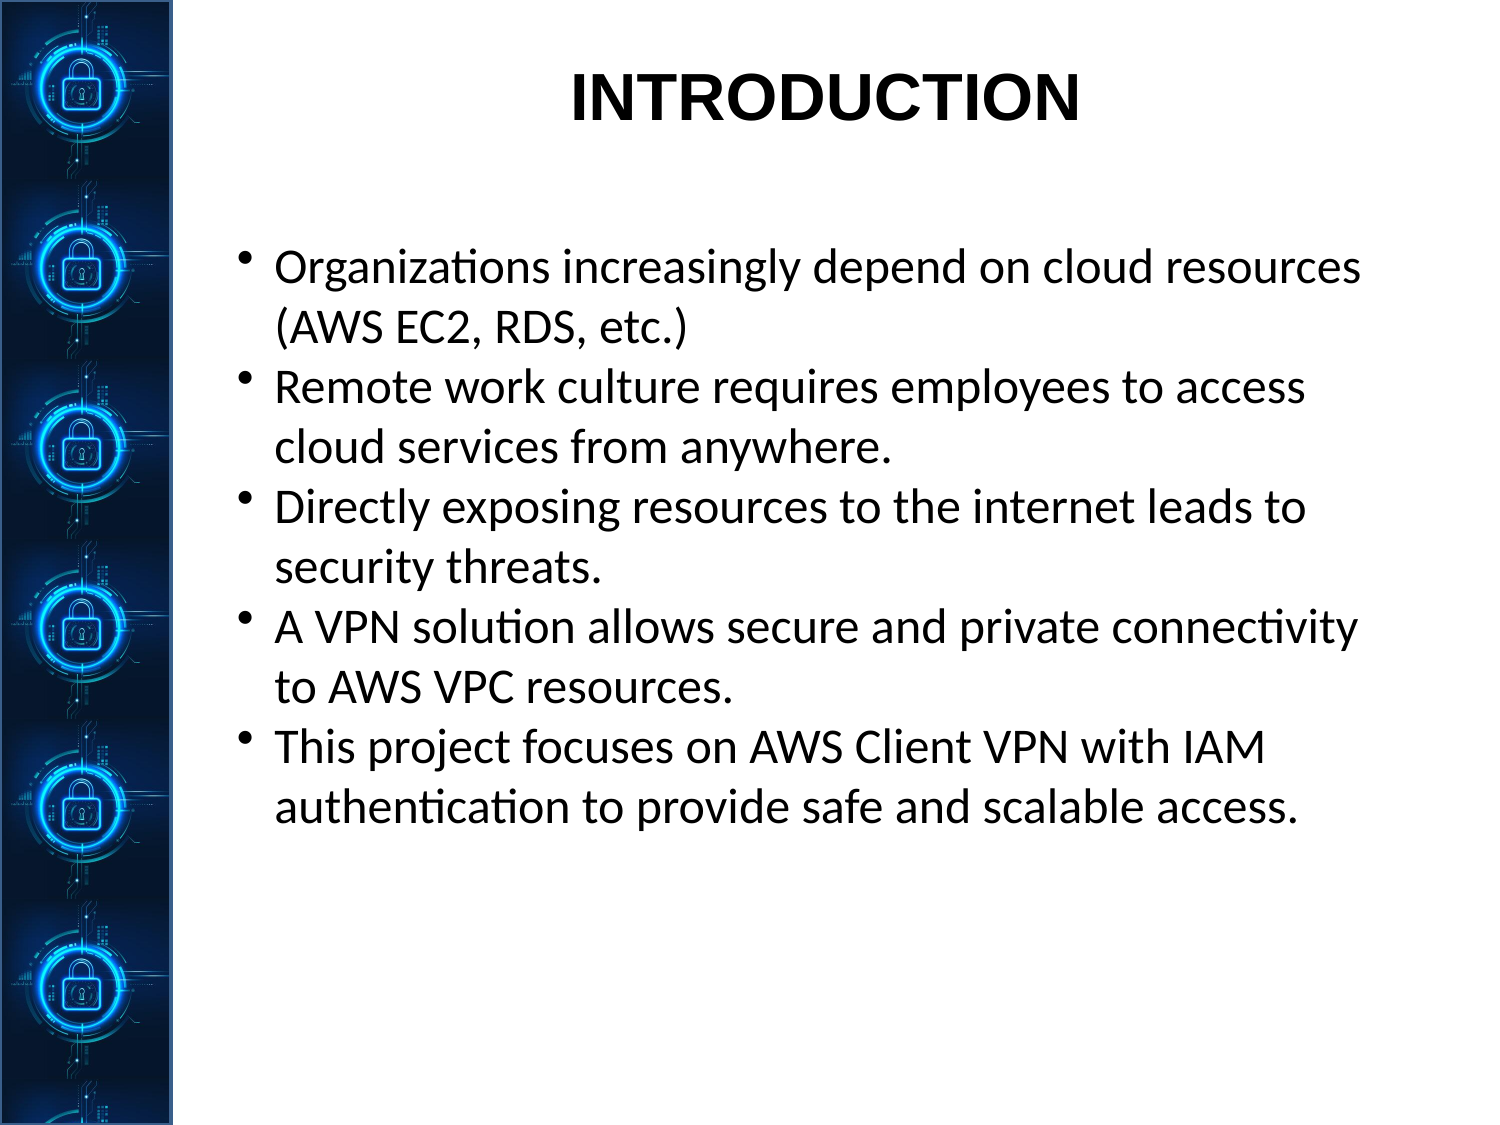

INTRODUCTION
Organizations increasingly depend on cloud resources (AWS EC2, RDS, etc.)
Remote work culture requires employees to access cloud services from anywhere.
Directly exposing resources to the internet leads to security threats.
A VPN solution allows secure and private connectivity to AWS VPC resources.
This project focuses on AWS Client VPN with IAM authentication to provide safe and scalable access.